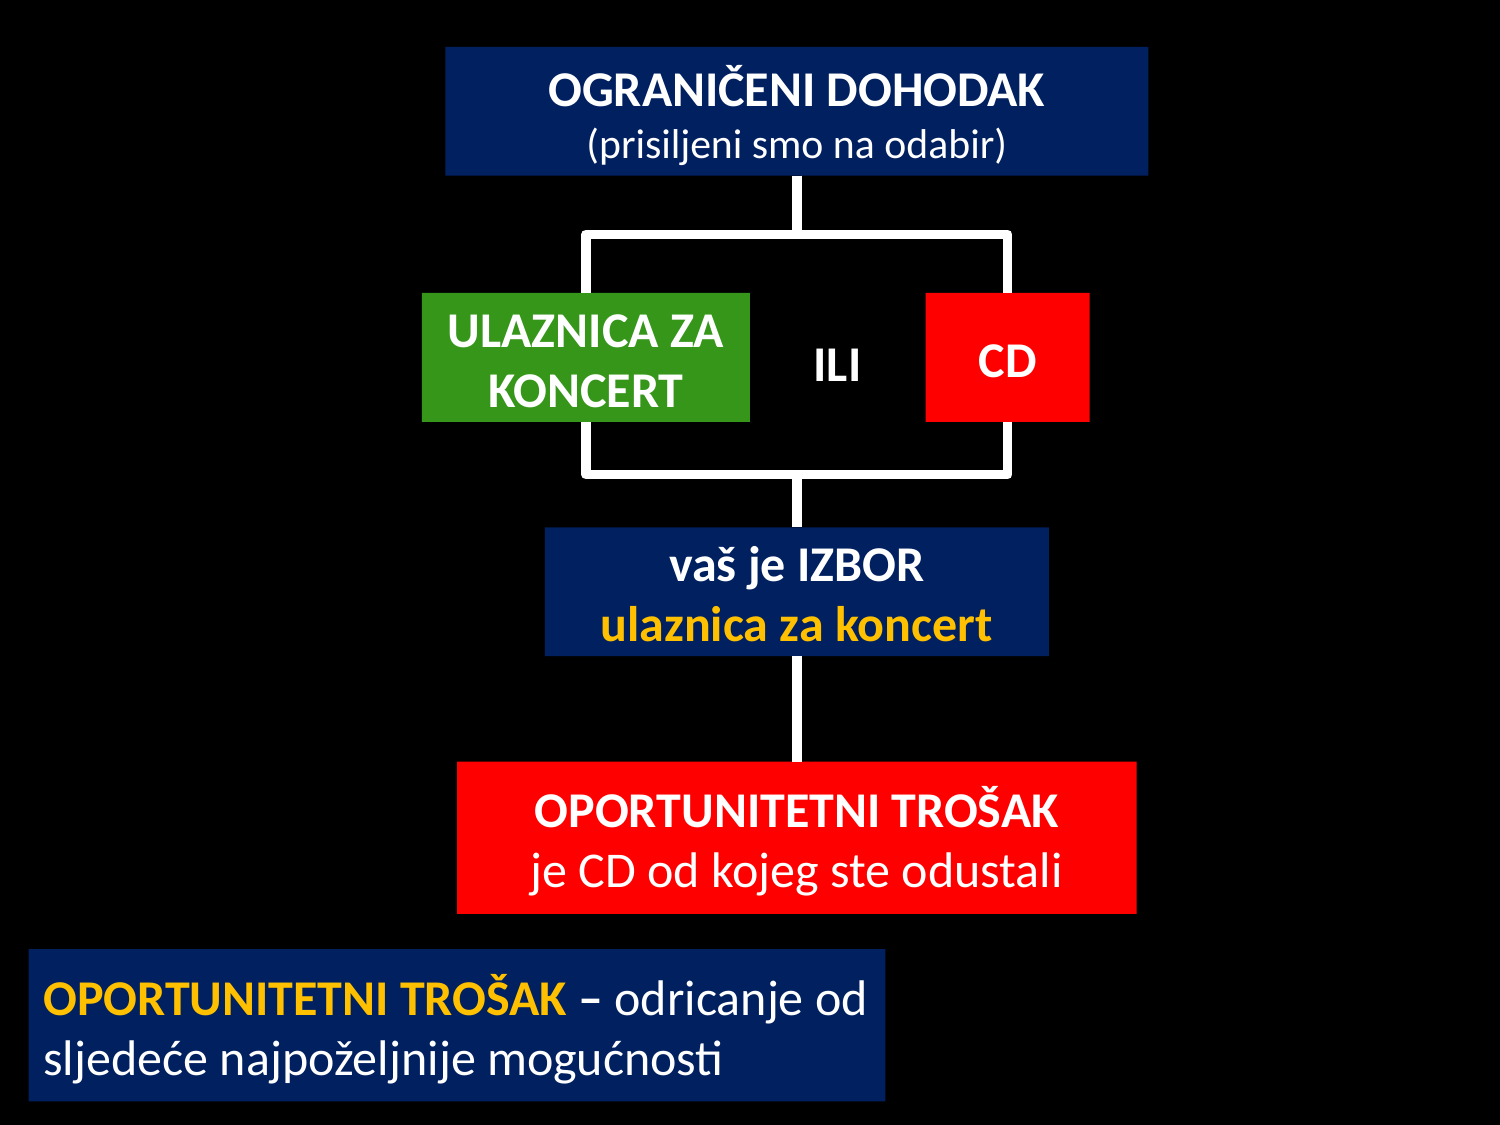

OGRANIČENI DOHODAK
(prisiljeni smo na odabir)
ULAZNICA ZA KONCERT
CD
ILI
vaš je IZBOR
ulaznica za koncert
OPORTUNITETNI TROŠAK
je CD od kojeg ste odustali
OPORTUNITETNI TROŠAK – odricanje od sljedeće najpoželjnije mogućnosti